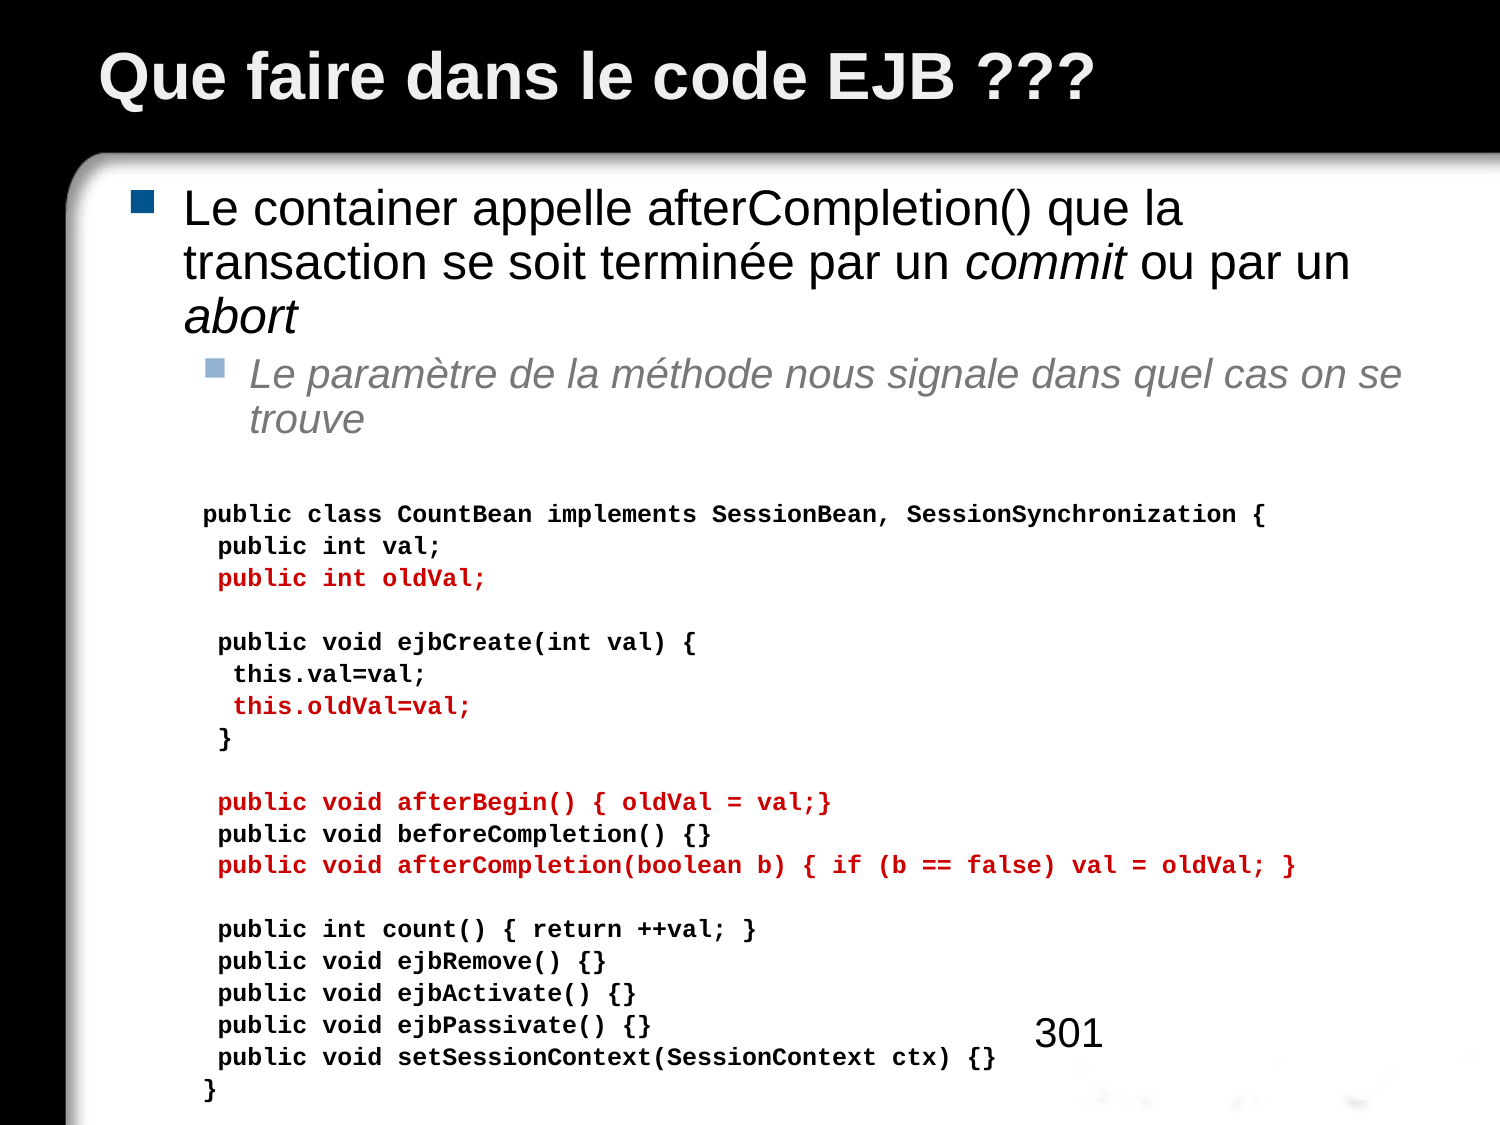

# Que faire dans le code EJB ???
Le container appelle afterCompletion() que la transaction se soit terminée par un commit ou par un abort
Le paramètre de la méthode nous signale dans quel cas on se trouve

public class CountBean implements SessionBean, SessionSynchronization {
 public int val;
 public int oldVal;

 public void ejbCreate(int val) {
  this.val=val;
  this.oldVal=val;
 }

 public void afterBegin() { oldVal = val;}
 public void beforeCompletion() {}
 public void afterCompletion(boolean b) { if (b == false) val = oldVal; }

 public int count() { return ++val; }
 public void ejbRemove() {}
 public void ejbActivate() {}
 public void ejbPassivate() {}
 public void setSessionContext(SessionContext ctx) {}
}